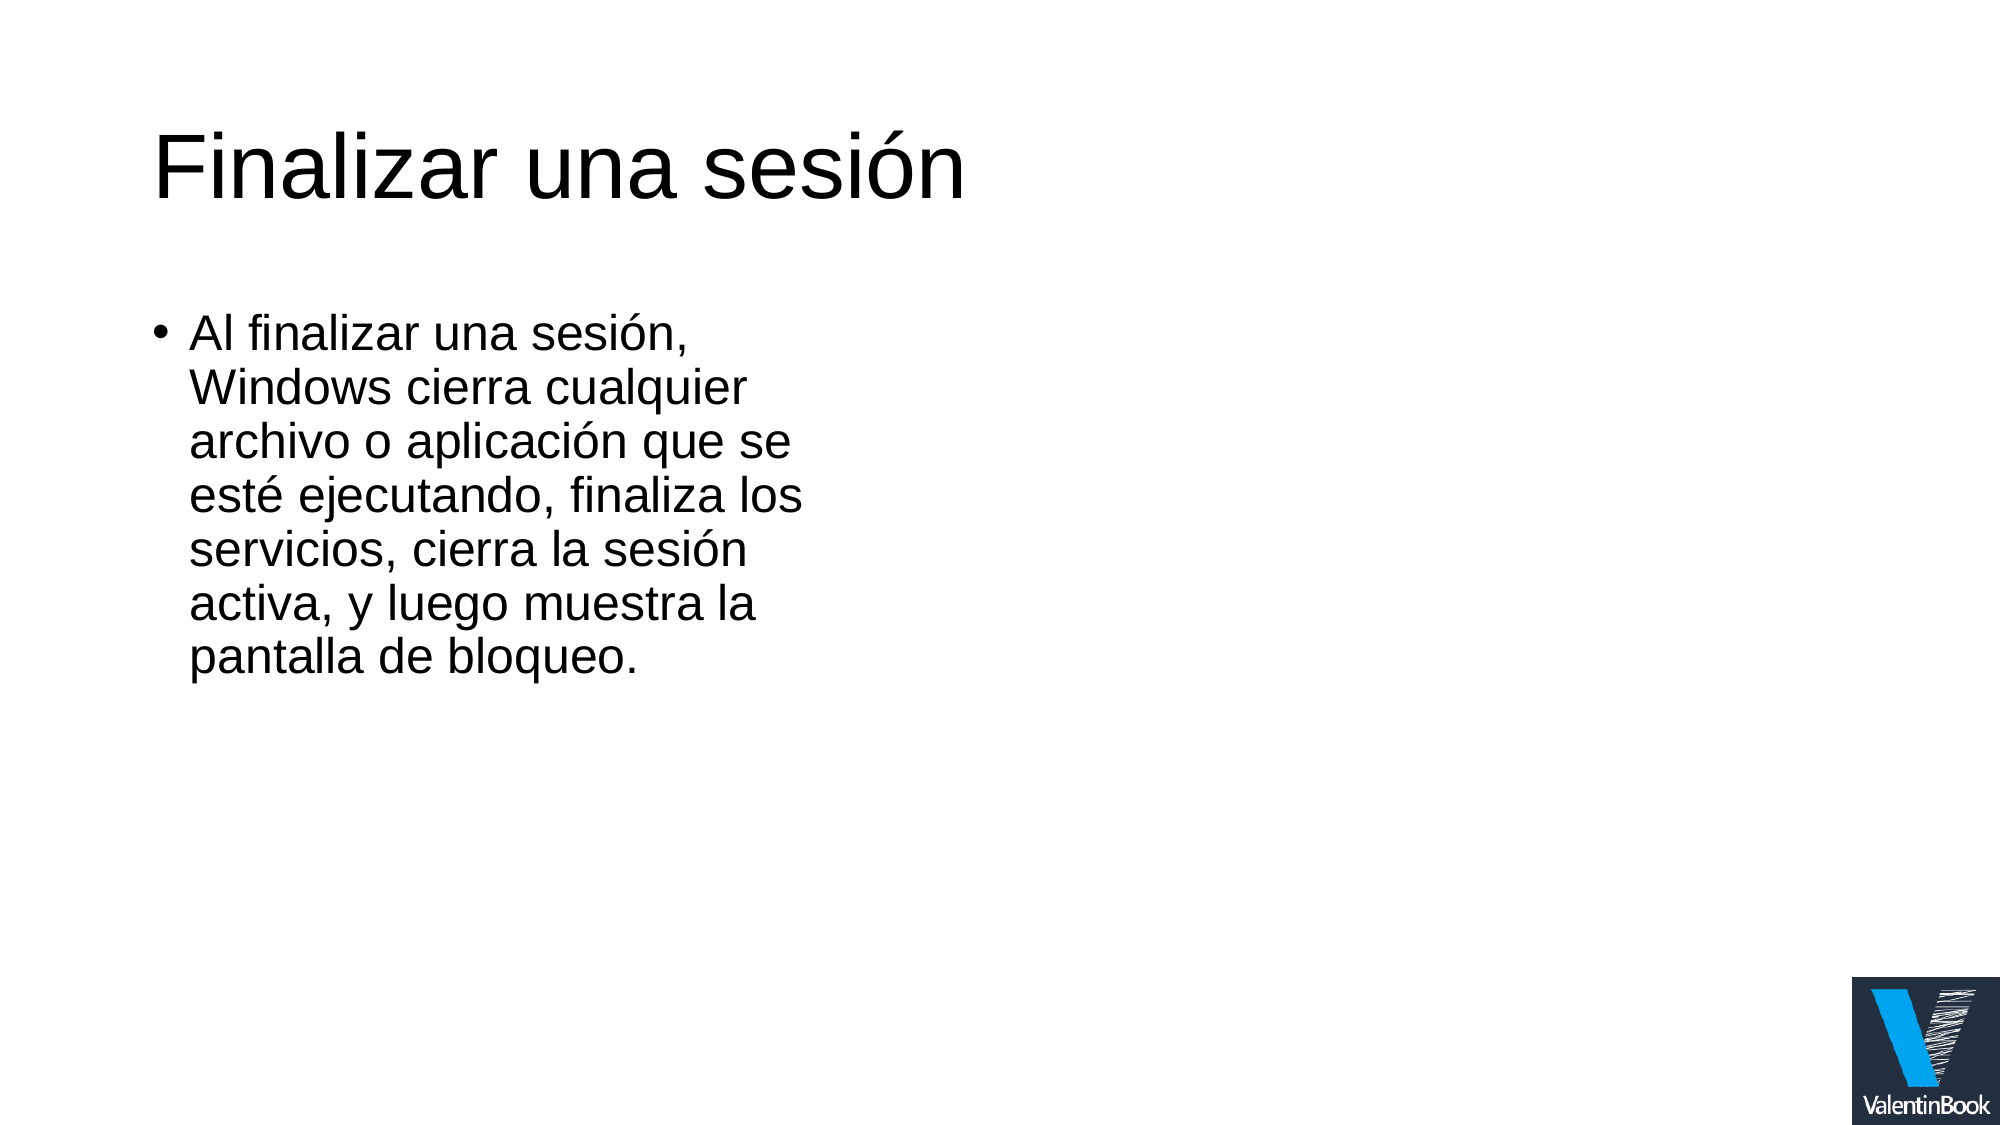

# Finalizar una sesión
Al finalizar una sesión, Windows cierra cualquier archivo o aplicación que se esté ejecutando, finaliza los servicios, cierra la sesión activa, y luego muestra la pantalla de bloqueo.